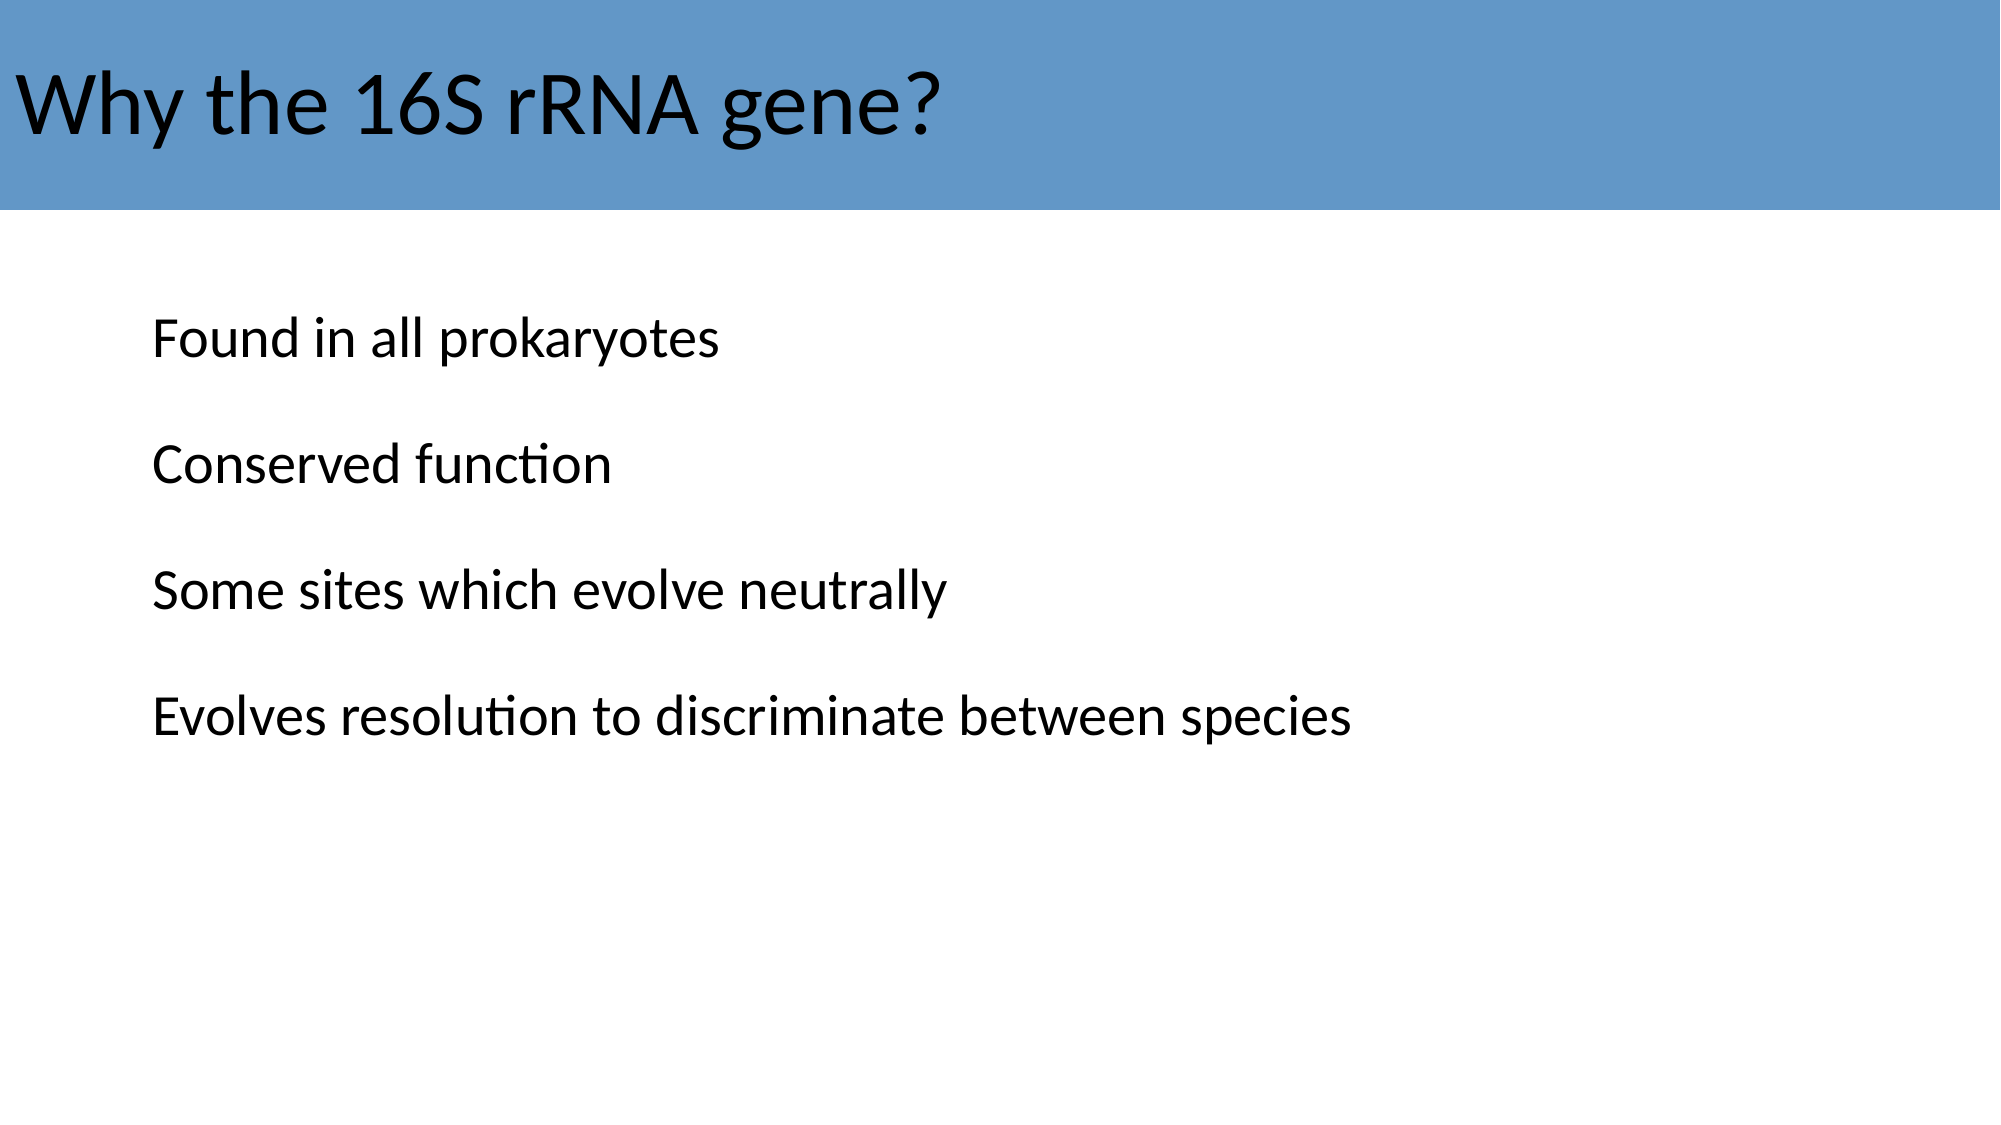

# Why the 16S rRNA gene?
Found in all prokaryotes

Conserved function

Some sites which evolve neutrally

Evolves resolution to discriminate between species